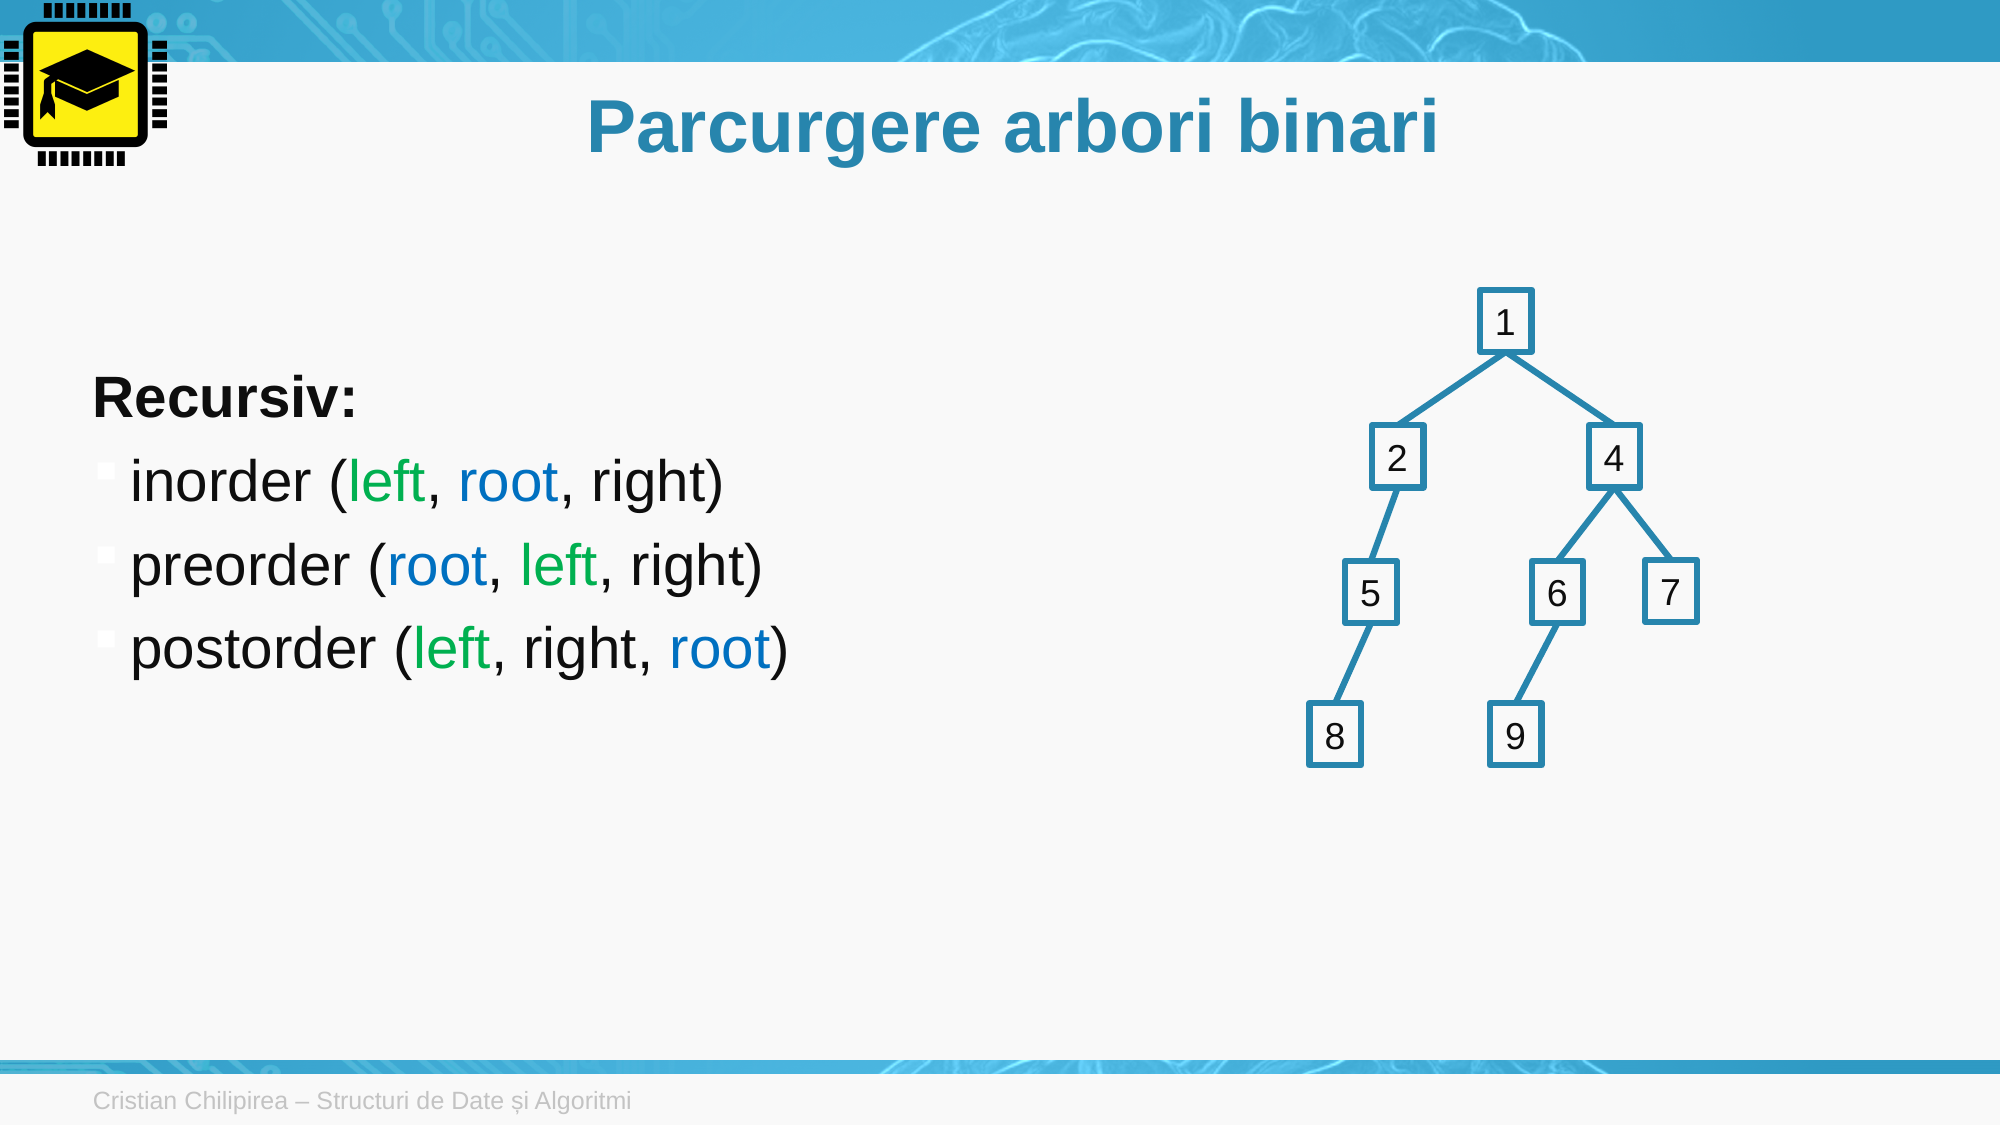

# Parcurgere arbori binari
1
Recursiv:
inorder (left, root, right)
preorder (root, left, right)
postorder (left, right, root)
2
4
7
5
6
8
9
Cristian Chilipirea – Structuri de Date și Algoritmi